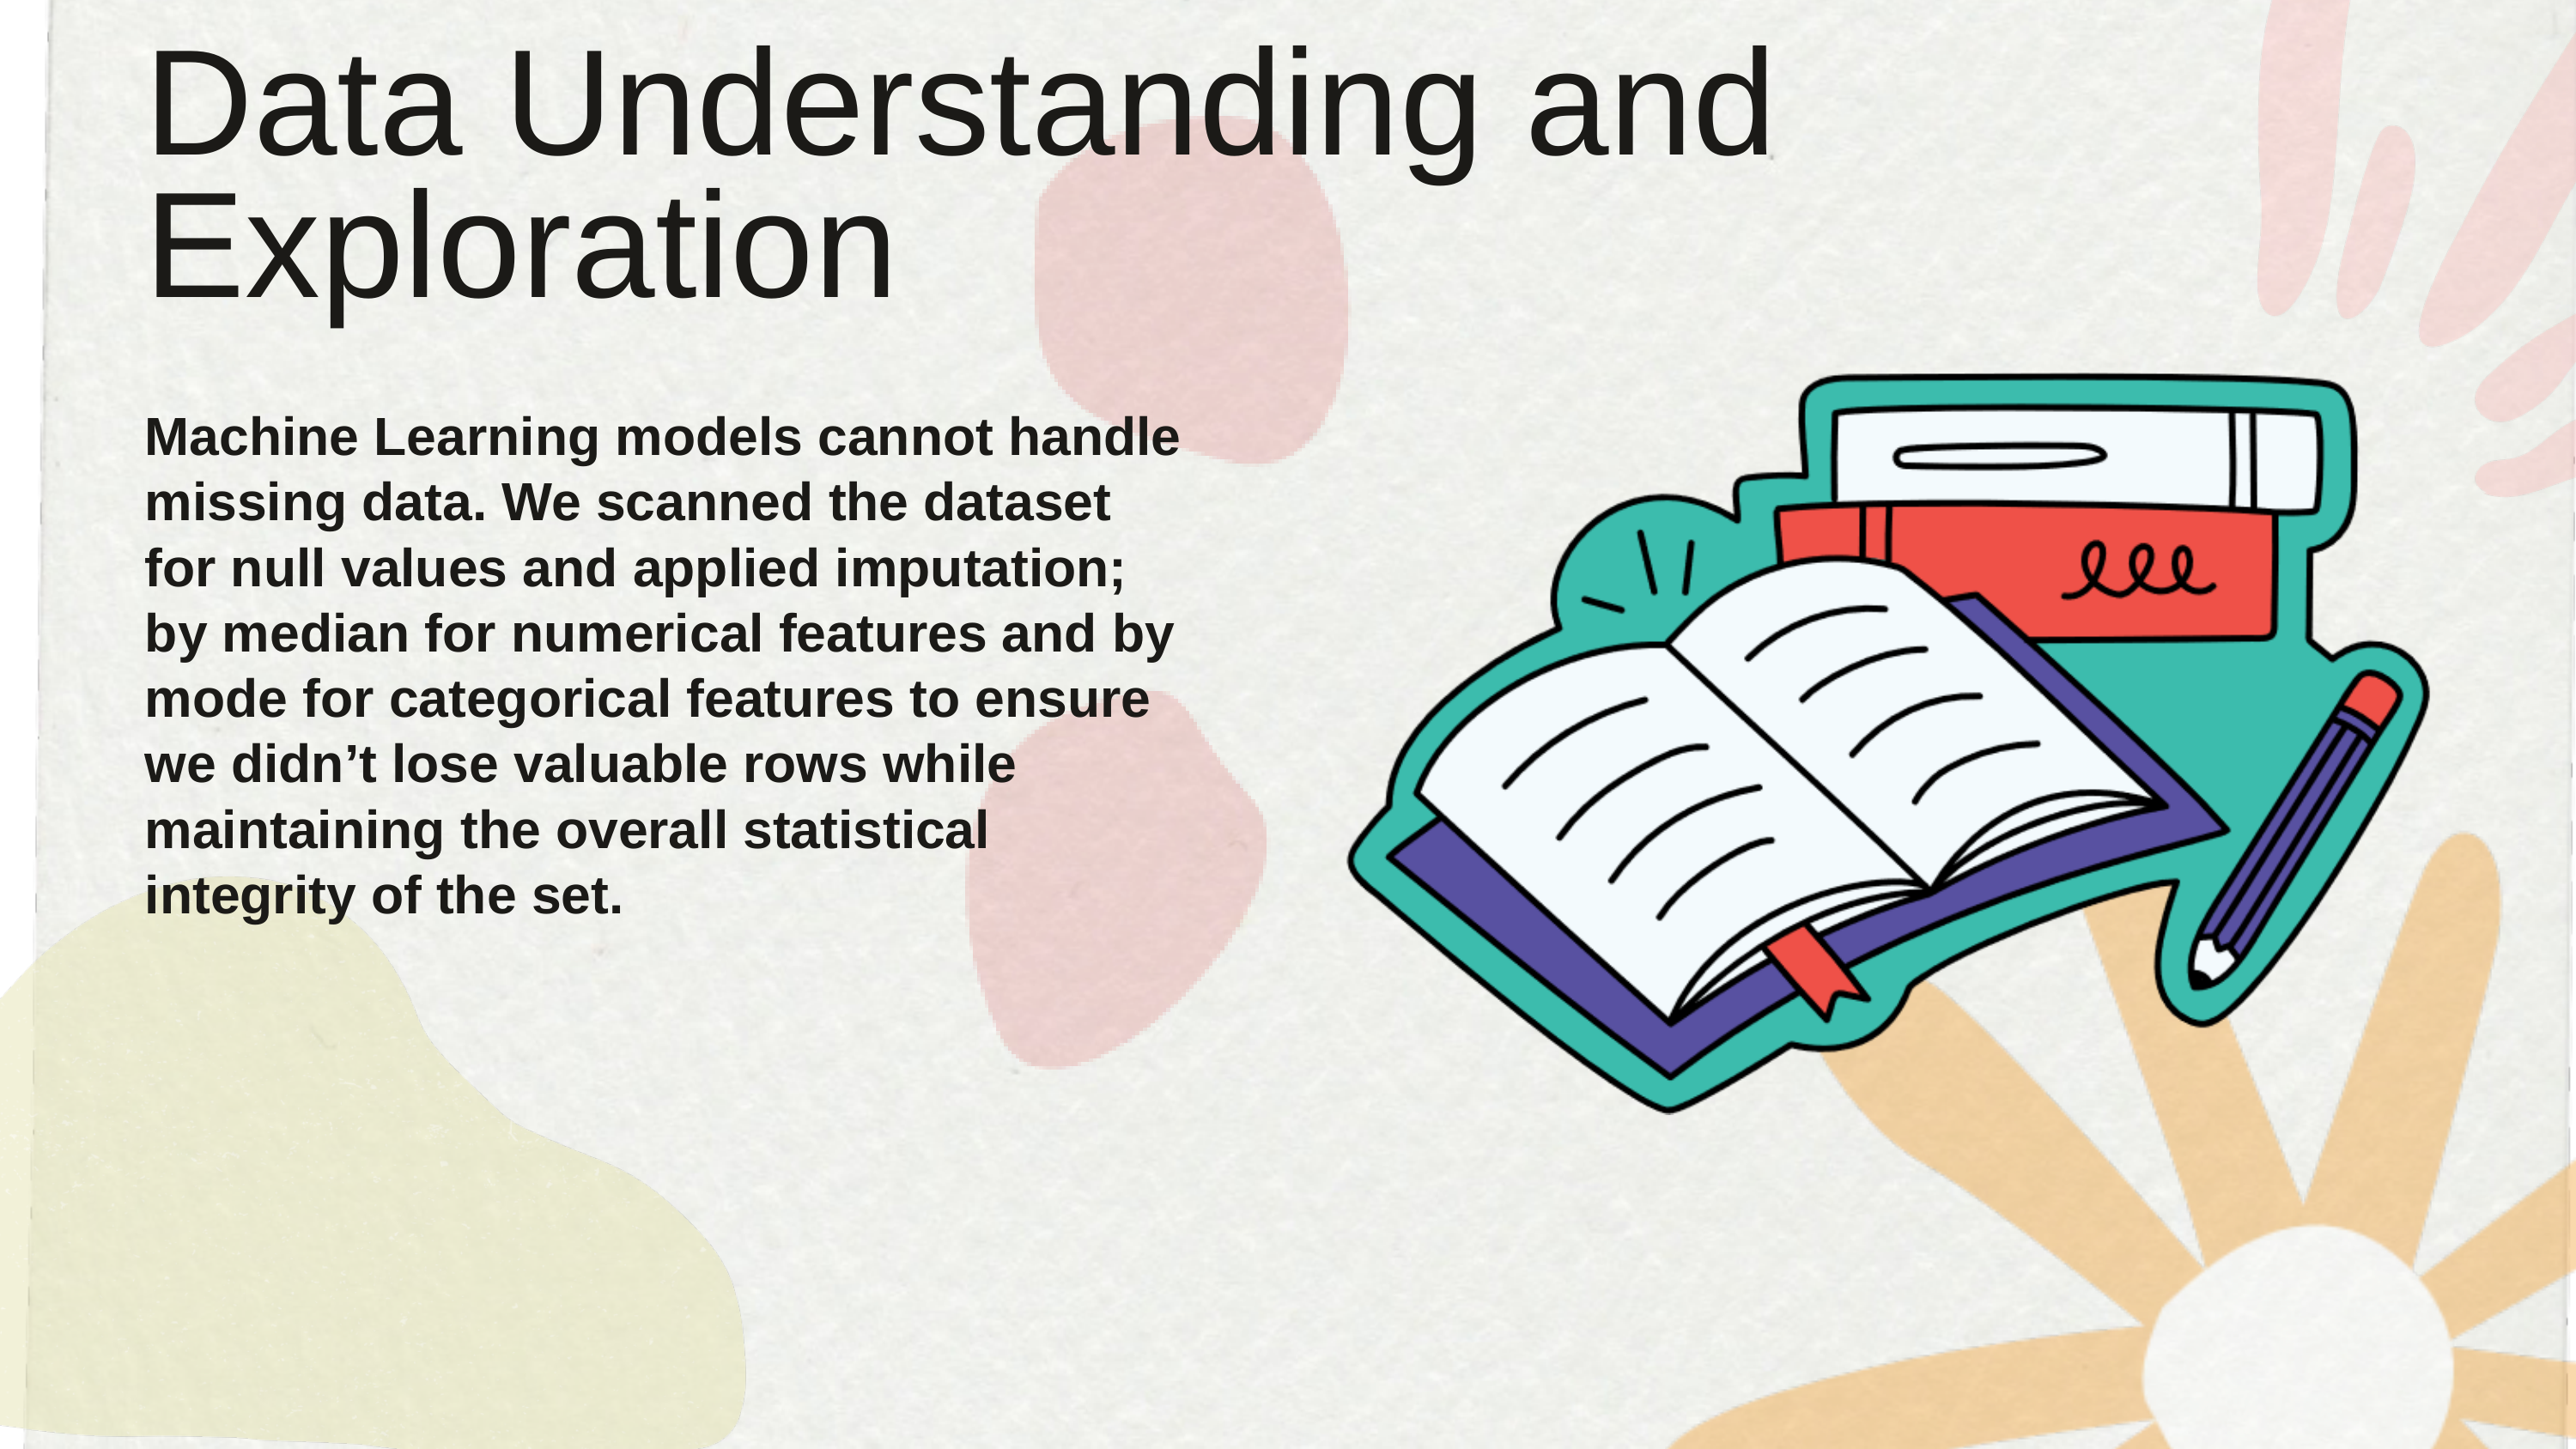

Data Understanding and Exploration

Machine Learning models cannot handle missing data. We scanned the dataset for null values and applied imputation; by median for numerical features and by mode for categorical features to ensure we didn’t lose valuable rows while maintaining the overall statistical integrity of the set.